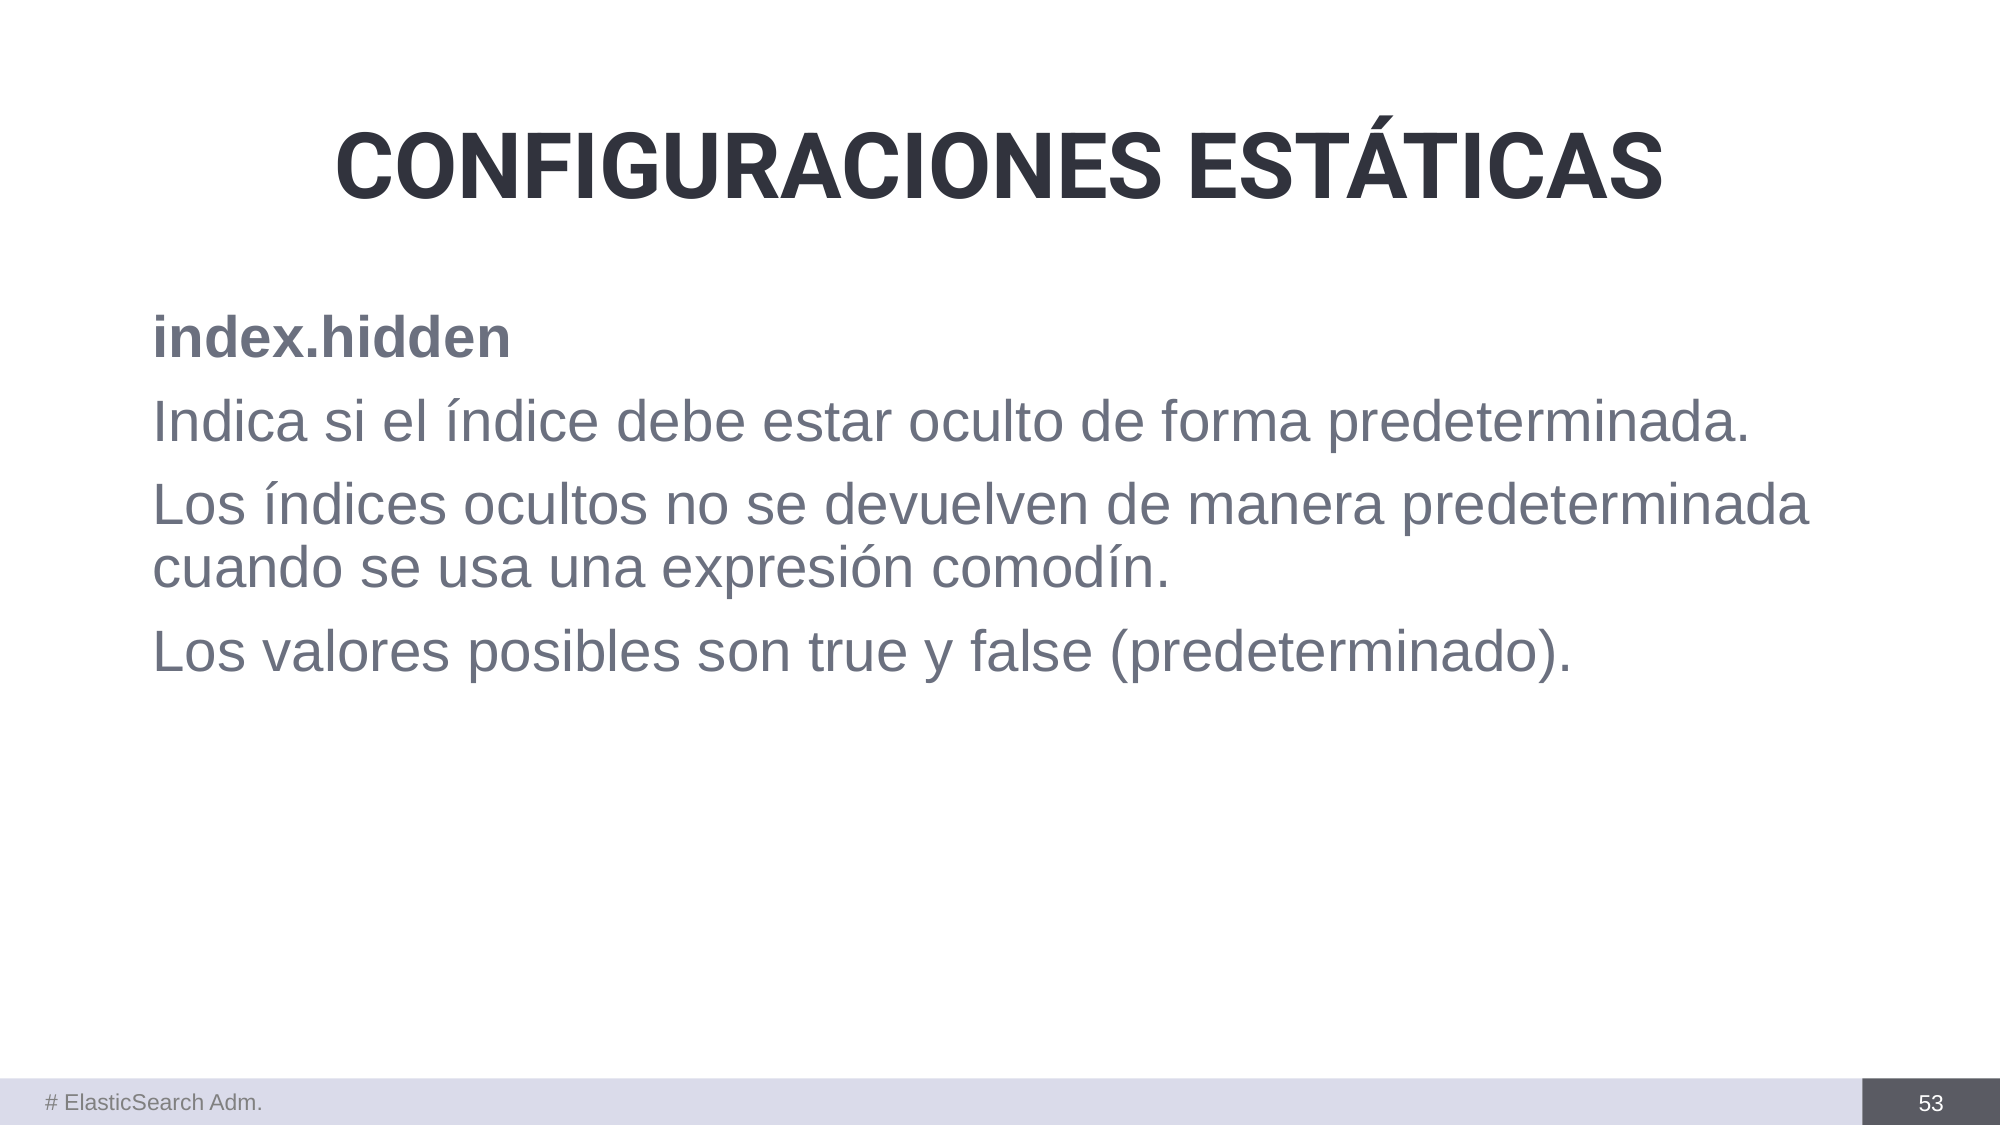

# CONFIGURACIONES ESTÁTICAS
index.hidden
Indica si el índice debe estar oculto de forma predeterminada.
Los índices ocultos no se devuelven de manera predeterminada cuando se usa una expresión comodín.
Los valores posibles son true y false (predeterminado).
# ElasticSearch Adm.
53